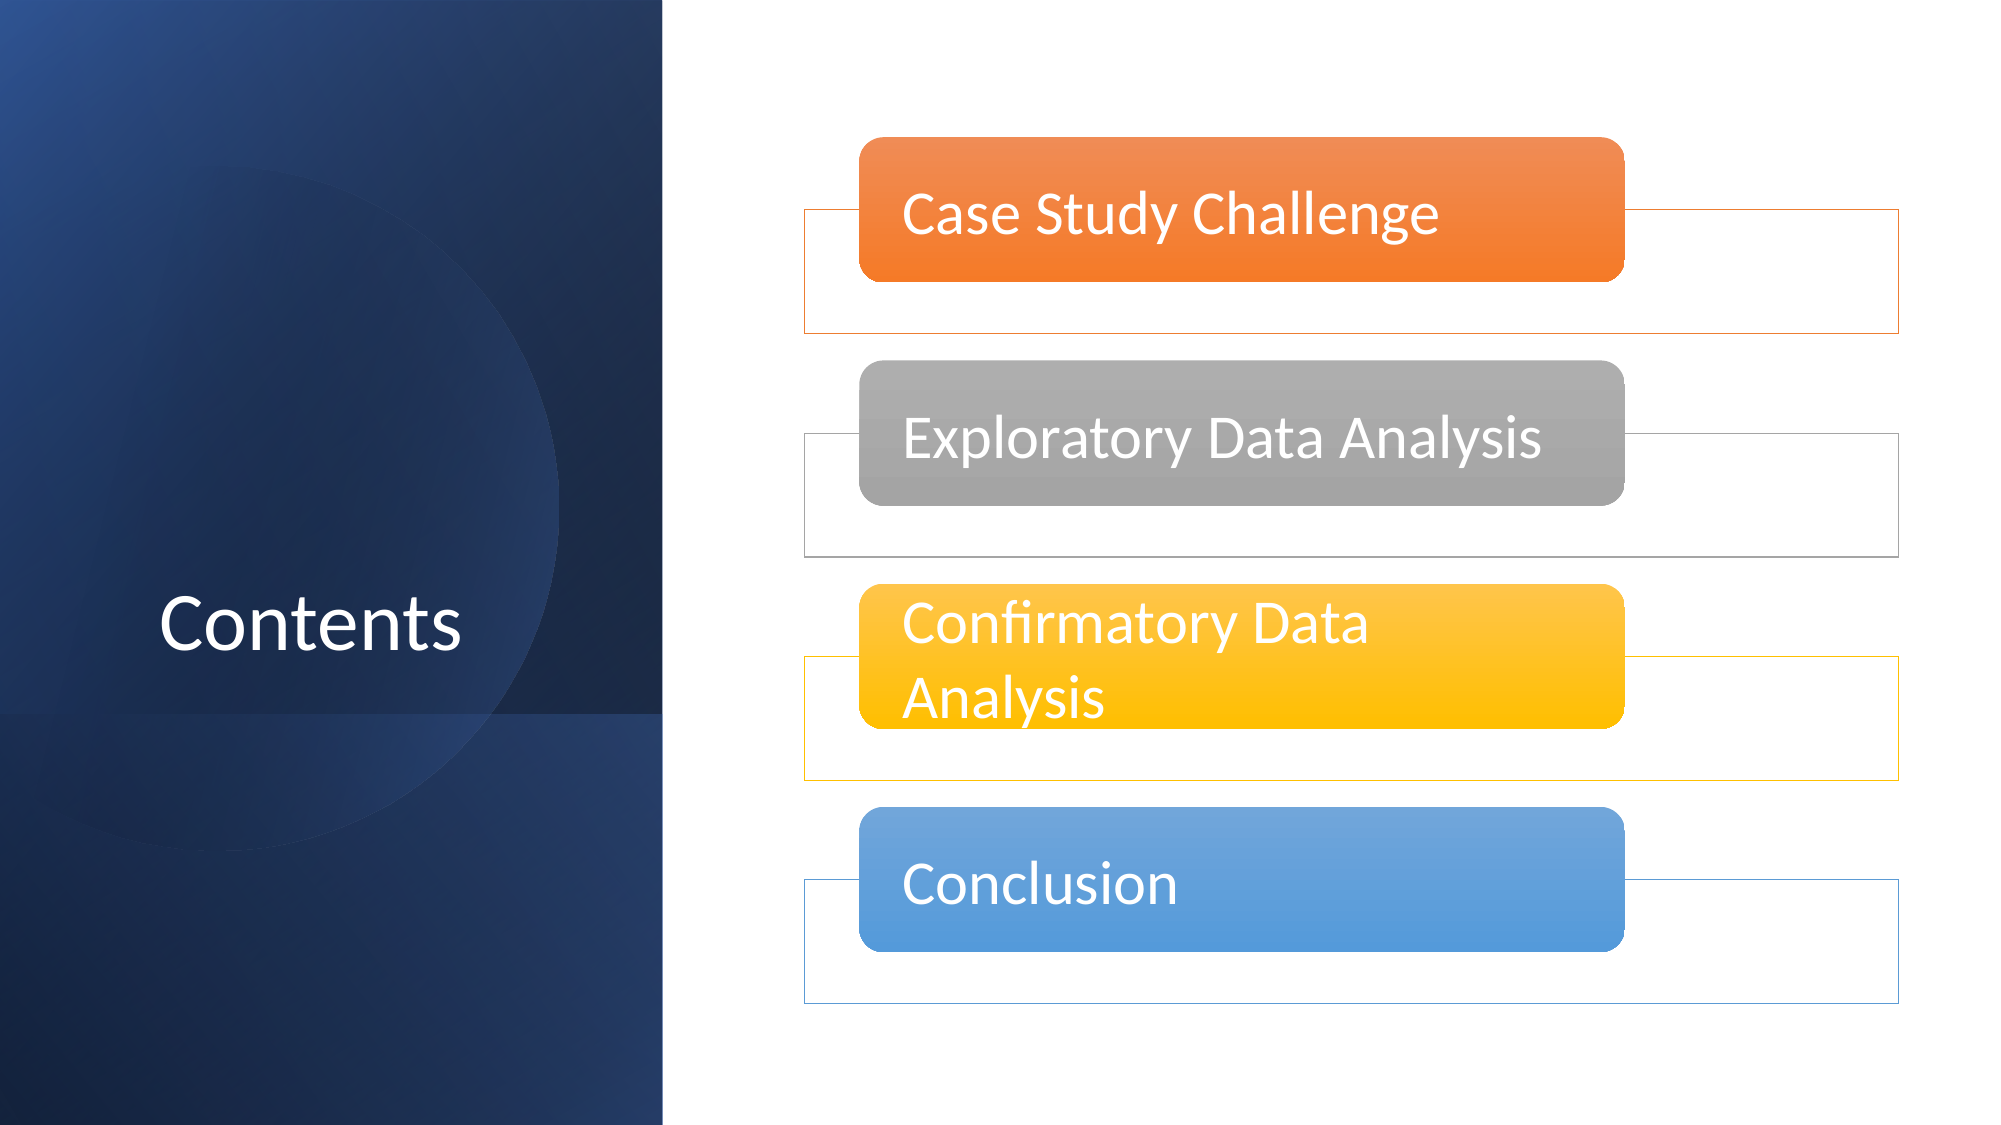

Case Study Challenge
Exploratory Data Analysis
Confirmatory Data Analysis
Conclusion

Contents